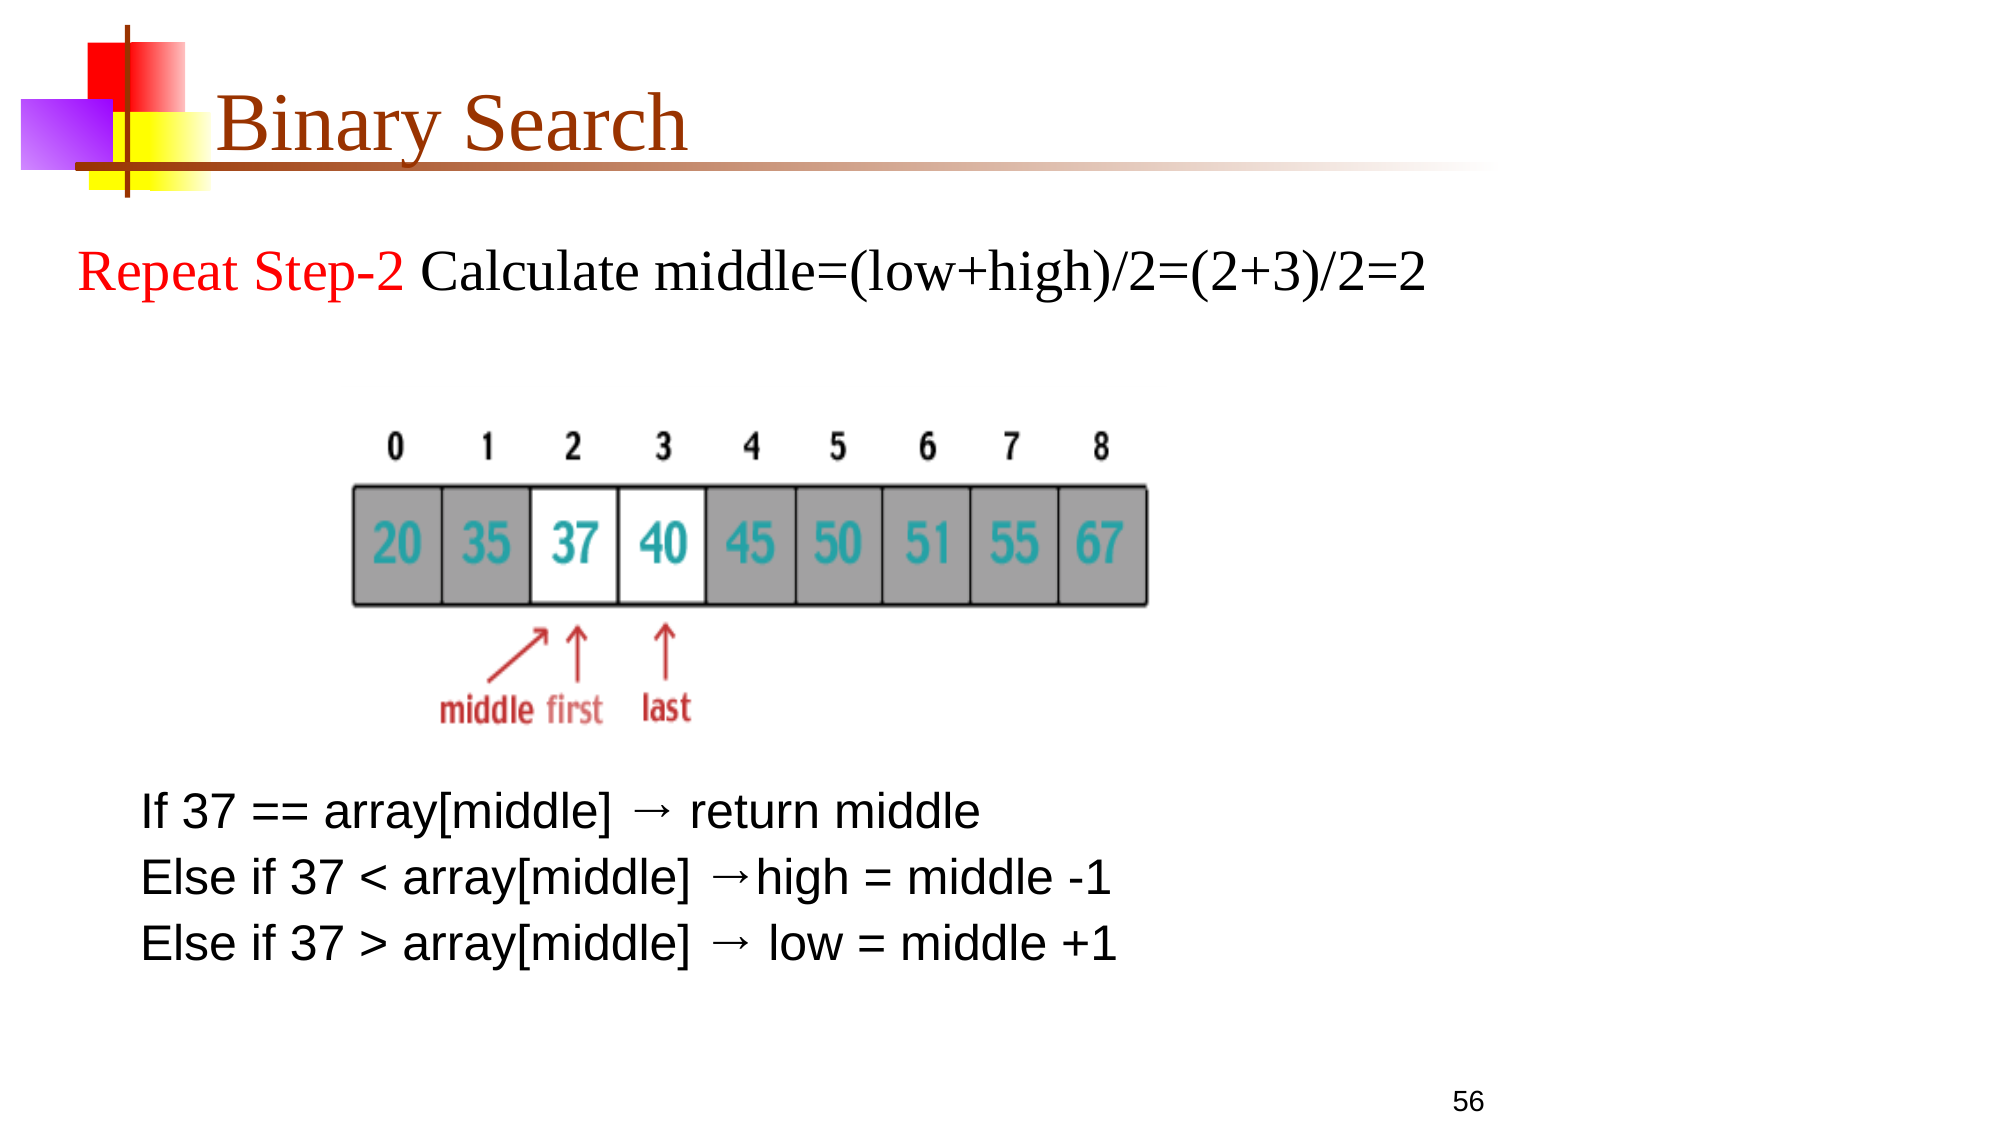

# Binary Search
Repeat Step-2 Calculate middle=(low+high)/2=(2+3)/2=2

If 37 == array[middle] → return middle
Else if 37 < array[middle] →high = middle -1
Else if 37 > array[middle] → low = middle +1
56